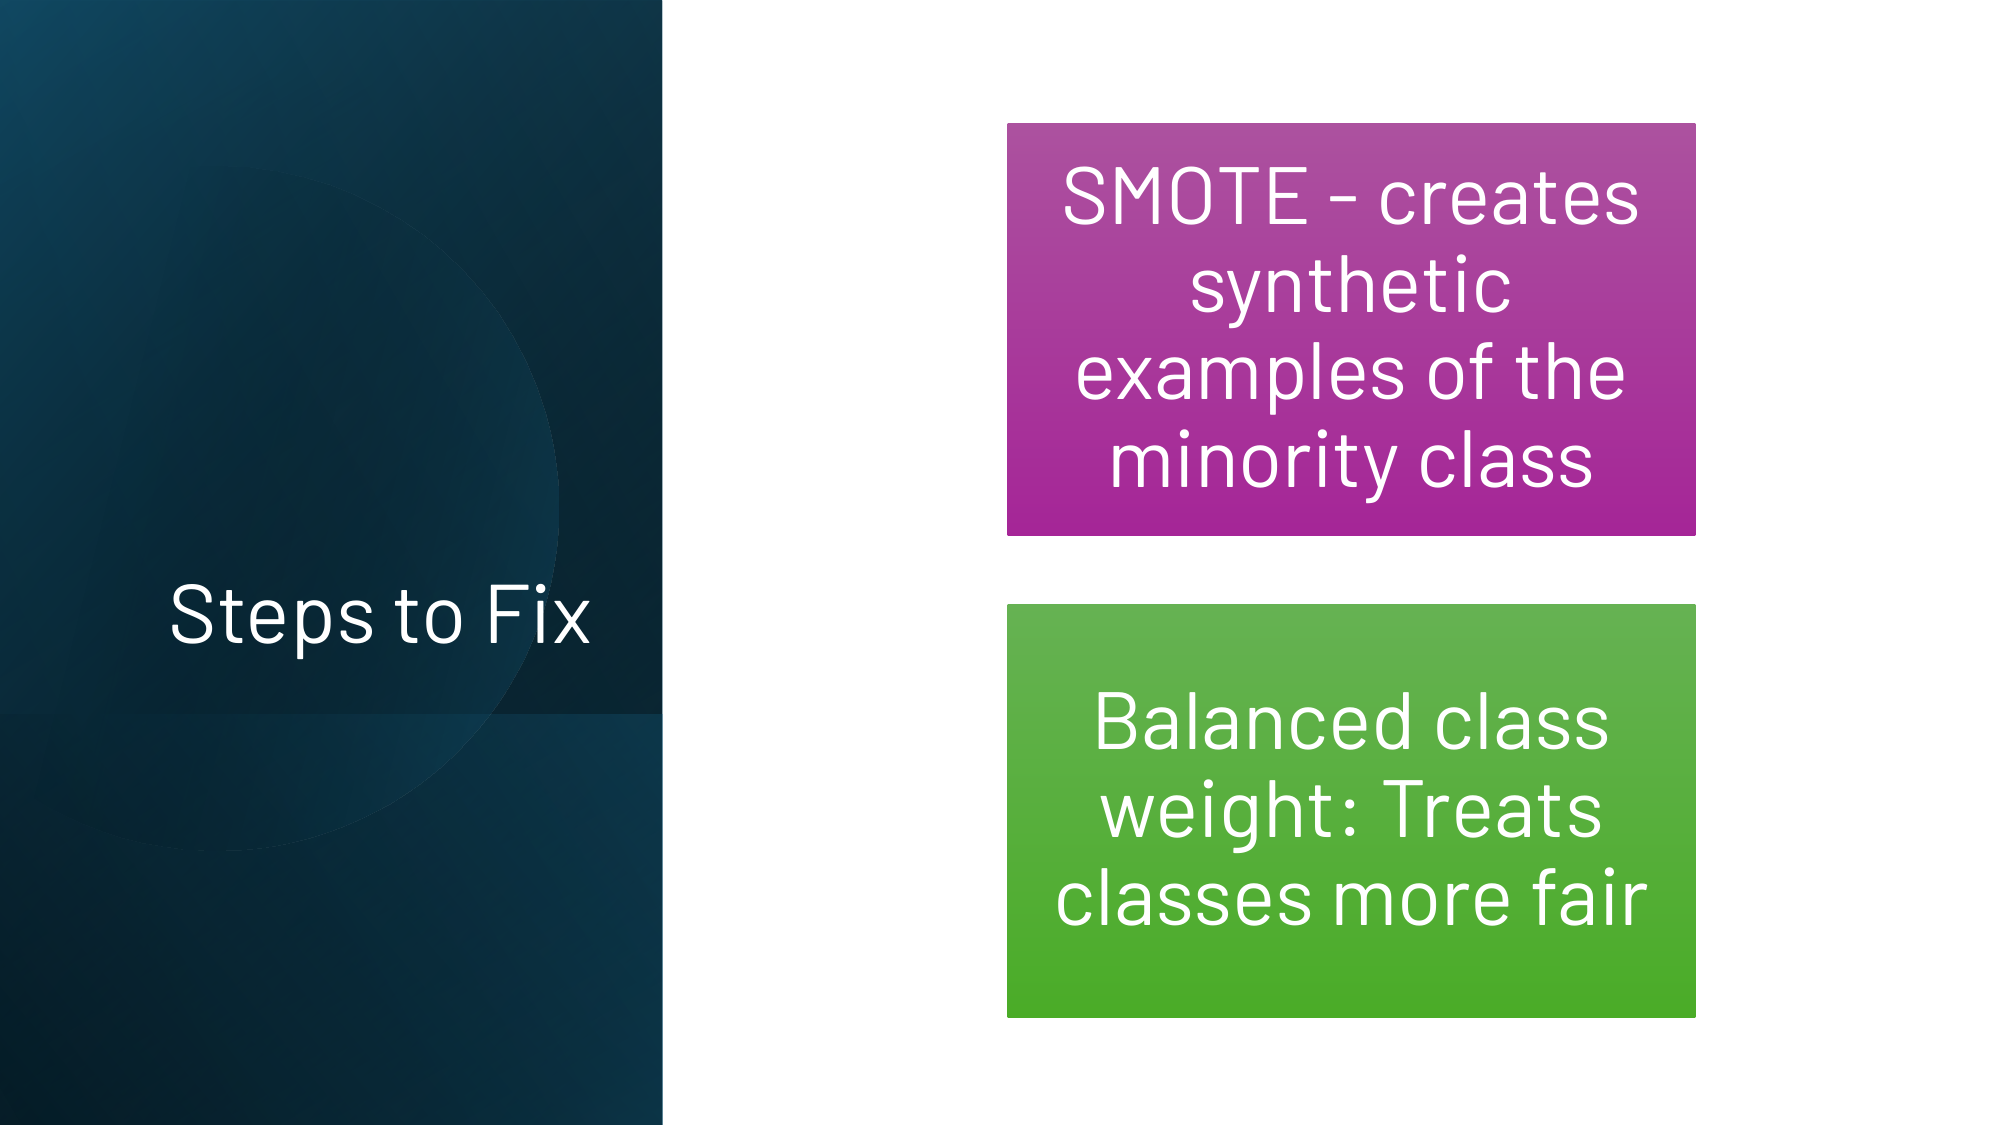

SMOTE - creates synthetic examples of the minority class
Balanced class weight: Treats classes more fair

# Steps to Fix